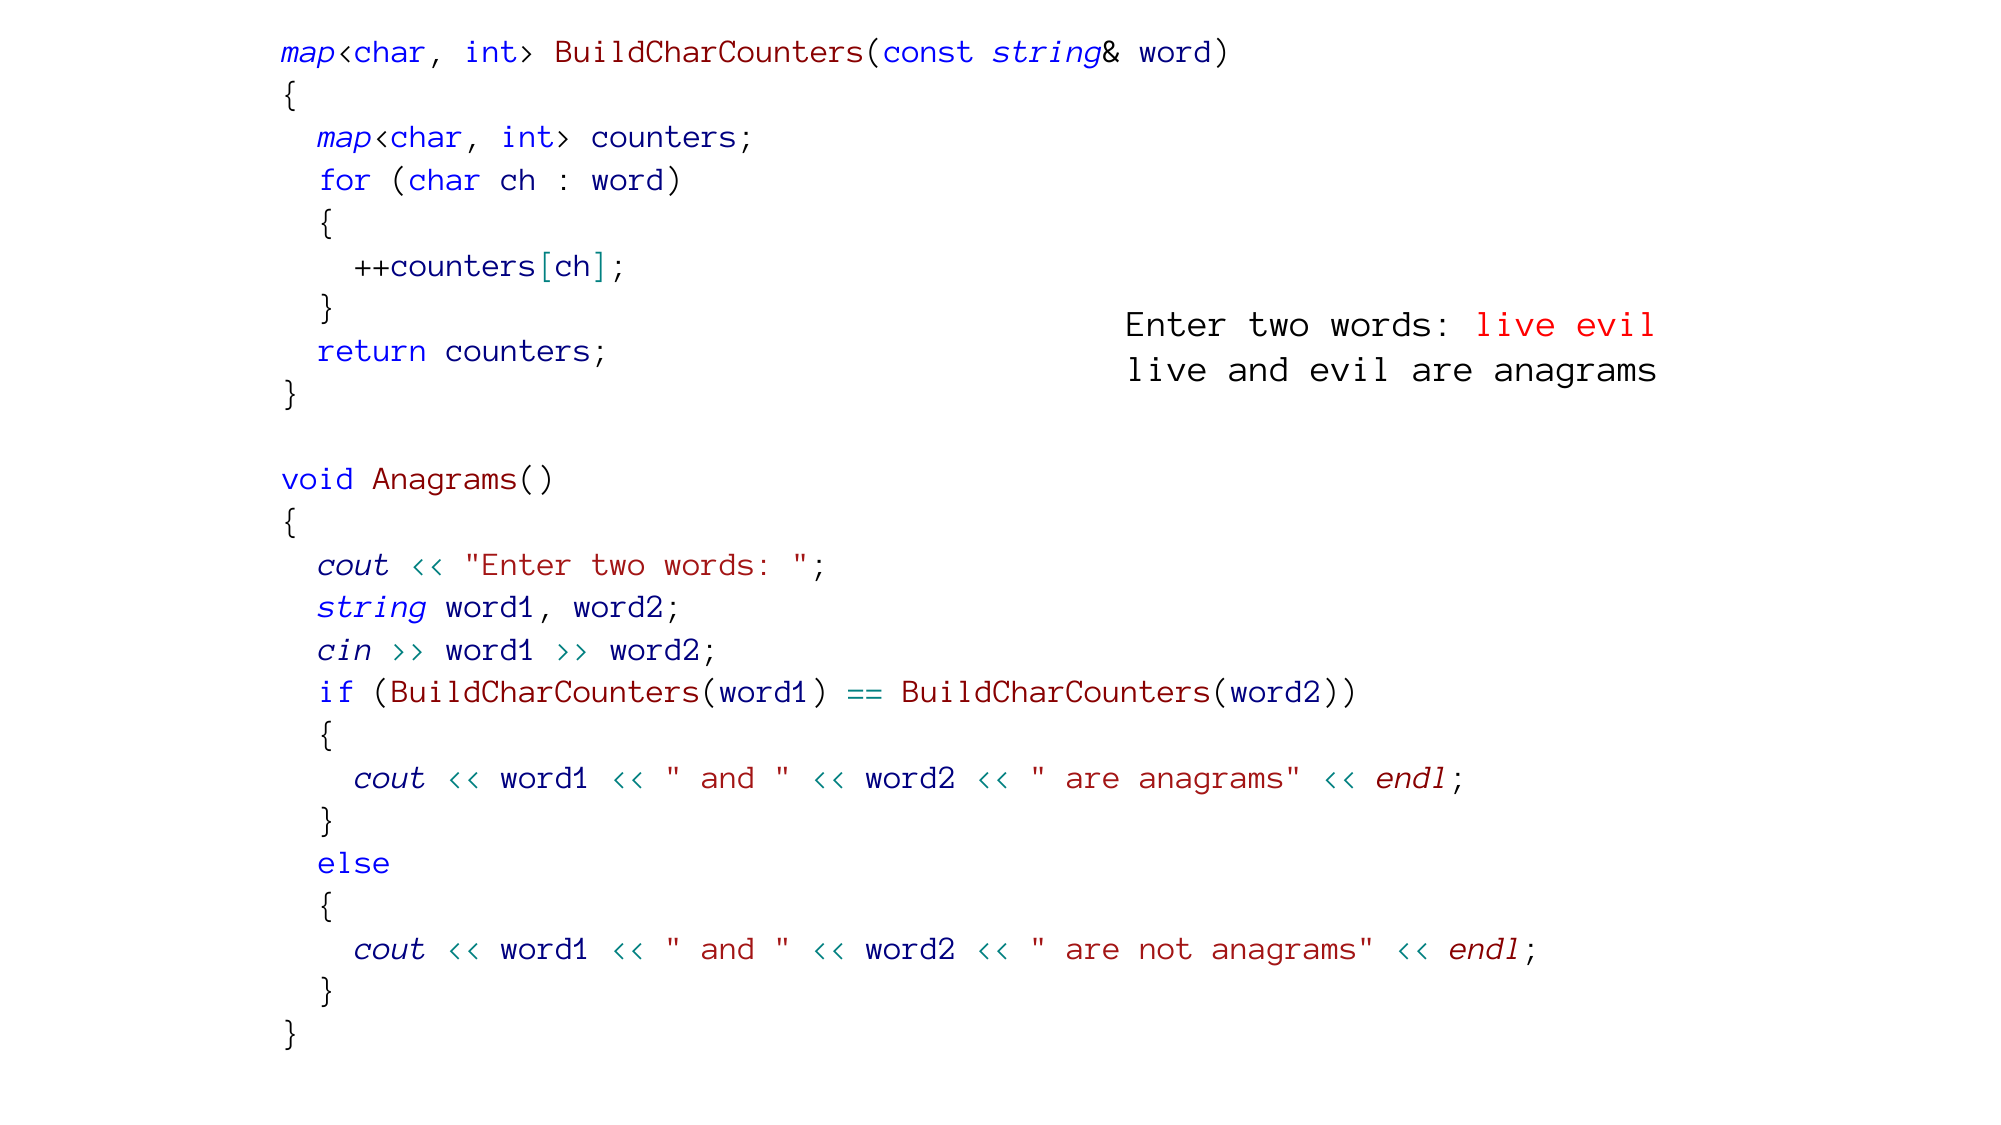

map<char, int> BuildCharCounters(const string& word)
{
  map<char, int> counters;
  for (char ch : word)
  {
    ++counters[ch];
  }
  return counters;
}

void Anagrams()
{
  cout << "Enter two words: ";
  string word1, word2;
  cin >> word1 >> word2;
  if (BuildCharCounters(word1) == BuildCharCounters(word2))
  {
    cout << word1 << " and " << word2 << " are anagrams" << endl;
  }
  else
  {
    cout << word1 << " and " << word2 << " are not anagrams" << endl;
  }
}
Enter two words: live evil
live and evil are anagrams